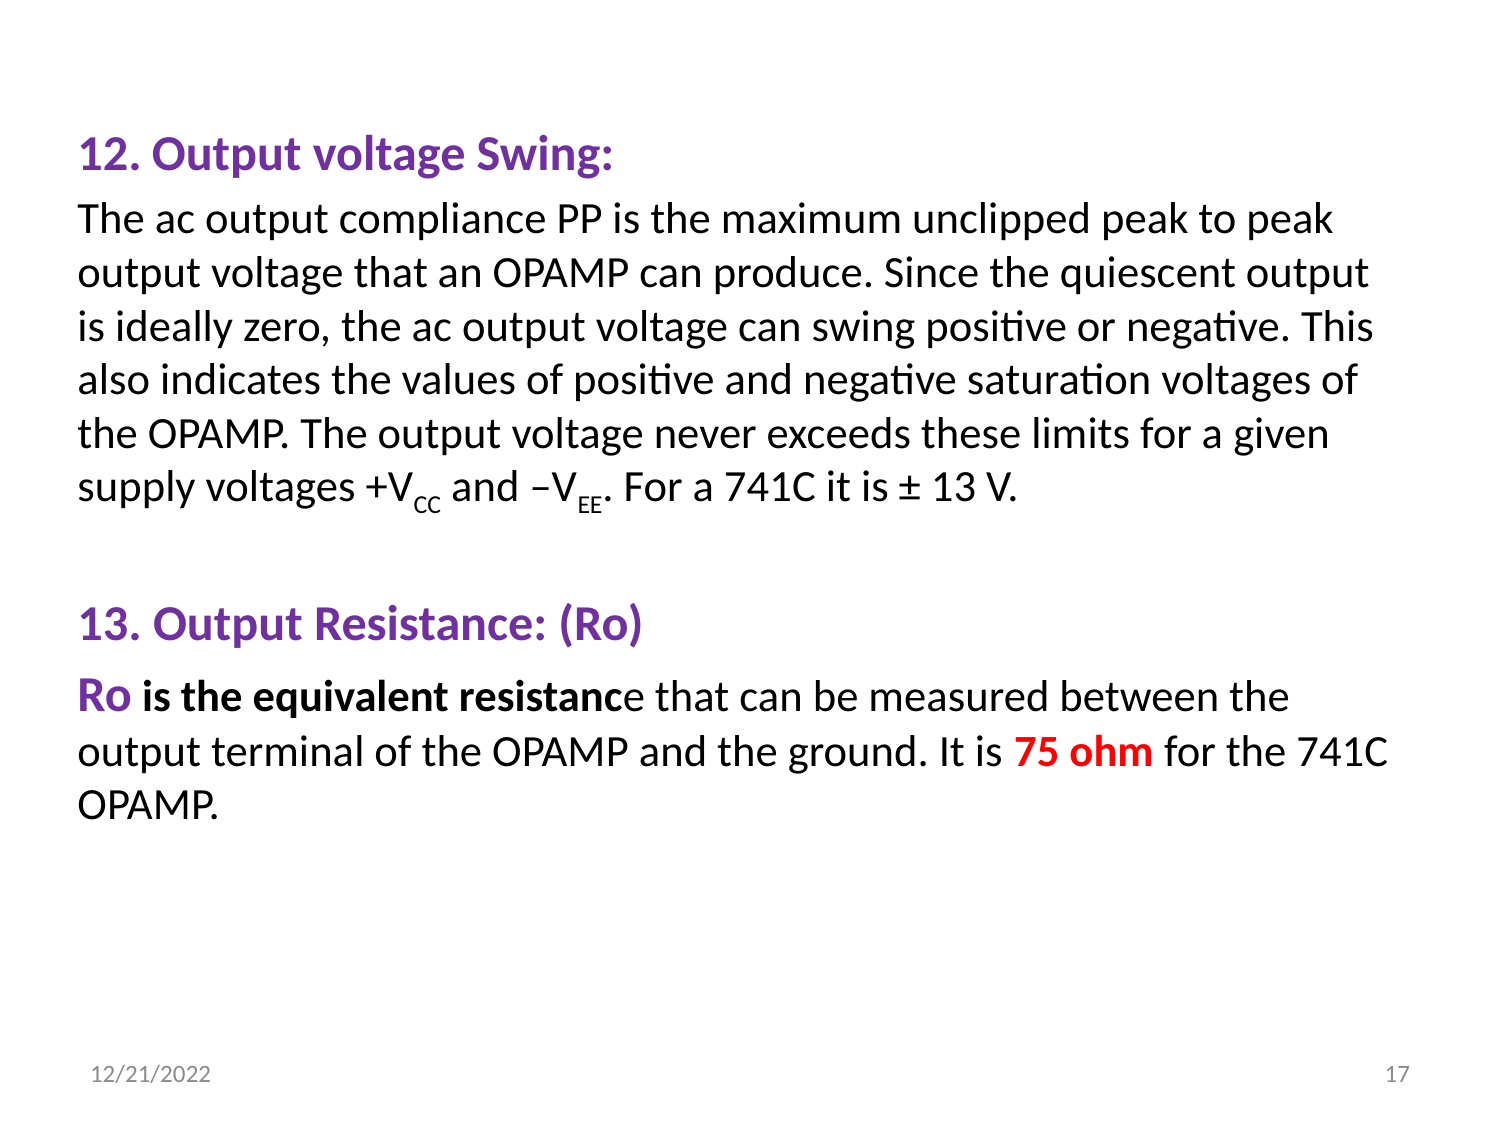

12. Output voltage Swing:
The ac output compliance PP is the maximum unclipped peak to peak output voltage that an OPAMP can produce. Since the quiescent output is ideally zero, the ac output voltage can swing positive or negative. This also indicates the values of positive and negative saturation voltages of the OPAMP. The output voltage never exceeds these limits for a given supply voltages +VCC and –VEE. For a 741C it is ± 13 V.

13. Output Resistance: (Ro)
Ro is the equivalent resistance that can be measured between the output terminal of the OPAMP and the ground. It is 75 ohm for the 741C OPAMP.
12/21/2022
17